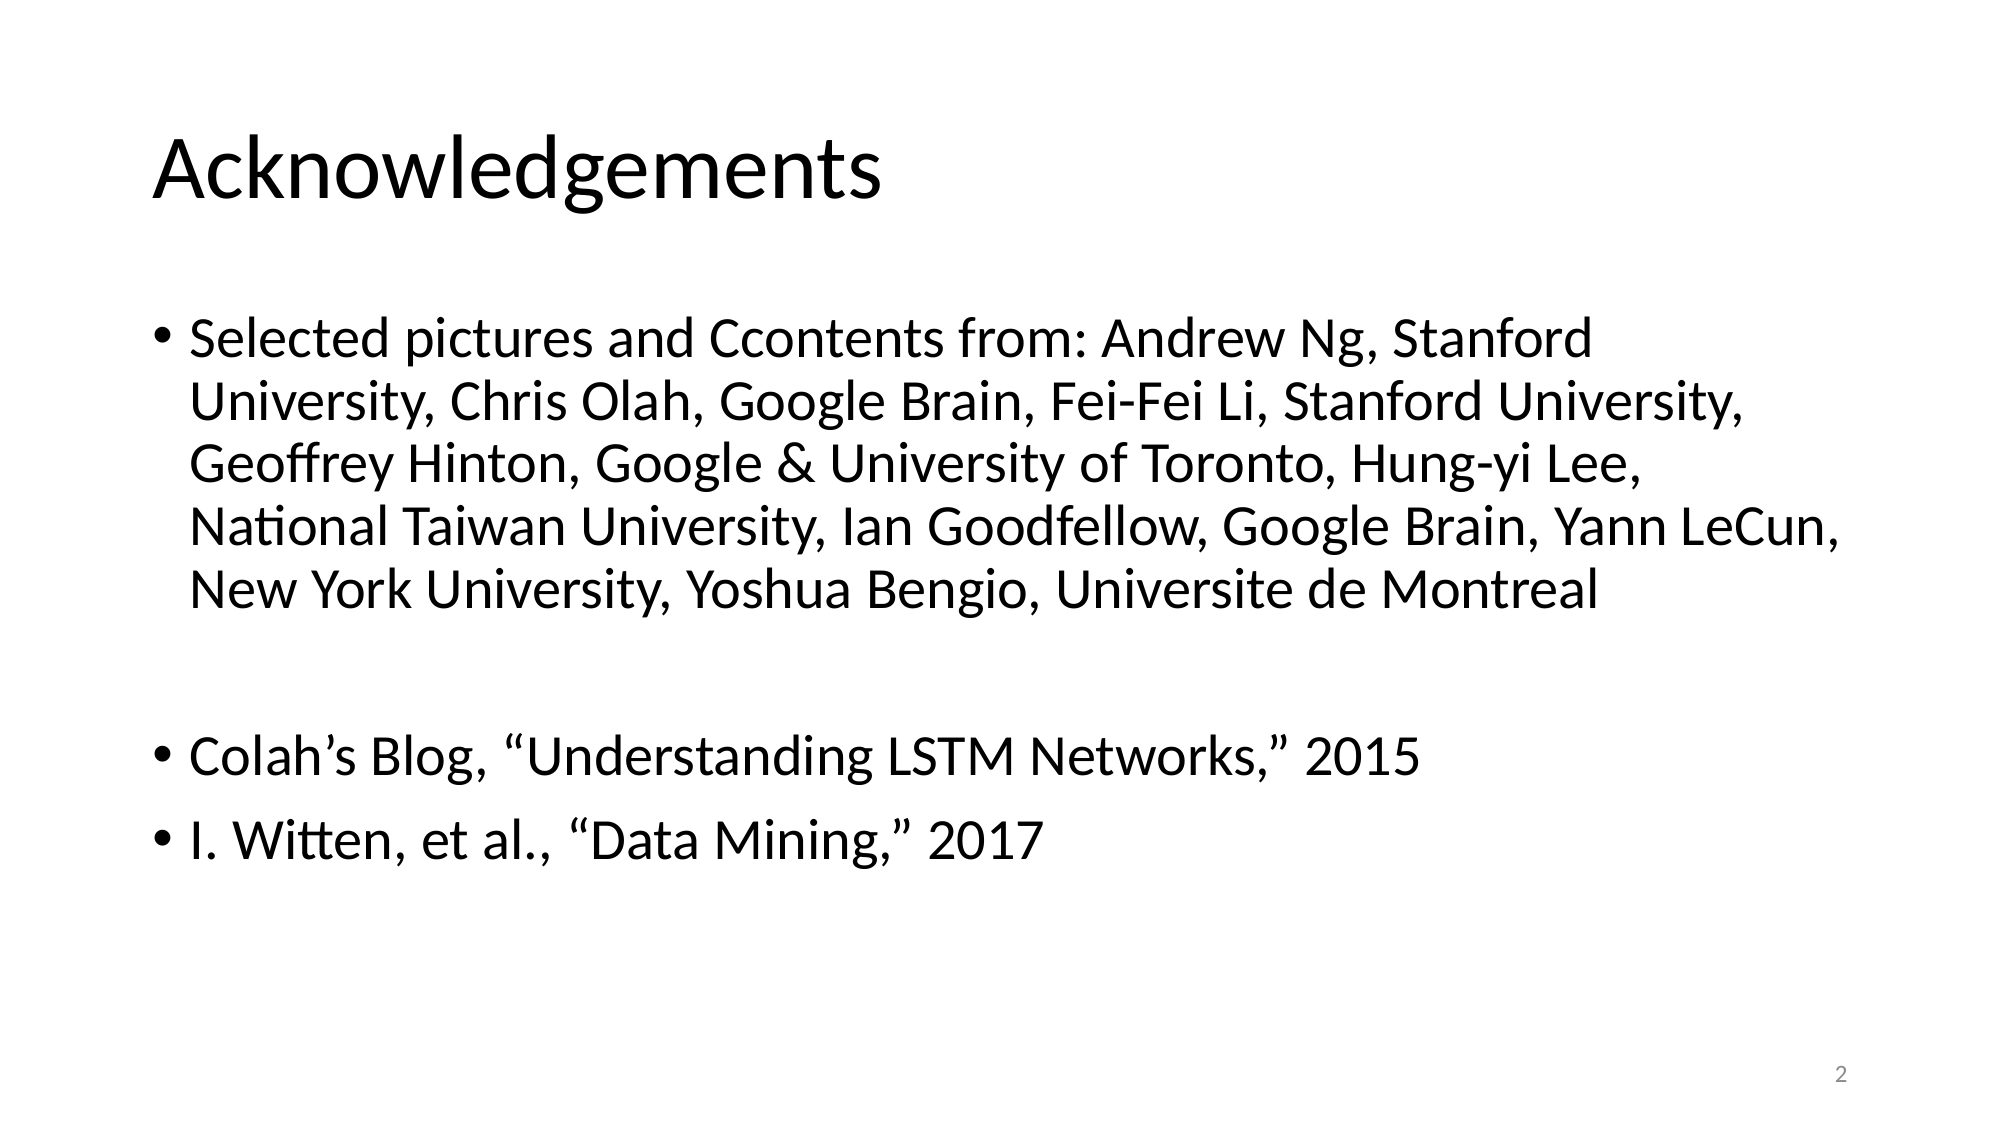

# Acknowledgements
Selected pictures and Ccontents from: Andrew Ng, Stanford University, Chris Olah, Google Brain, Fei-Fei Li, Stanford University, Geoffrey Hinton, Google & University of Toronto, Hung-yi Lee, National Taiwan University, Ian Goodfellow, Google Brain, Yann LeCun, New York University, Yoshua Bengio, Universite de Montreal

Colah’s Blog, “Understanding LSTM Networks,” 2015
I. Witten, et al., “Data Mining,” 2017

2